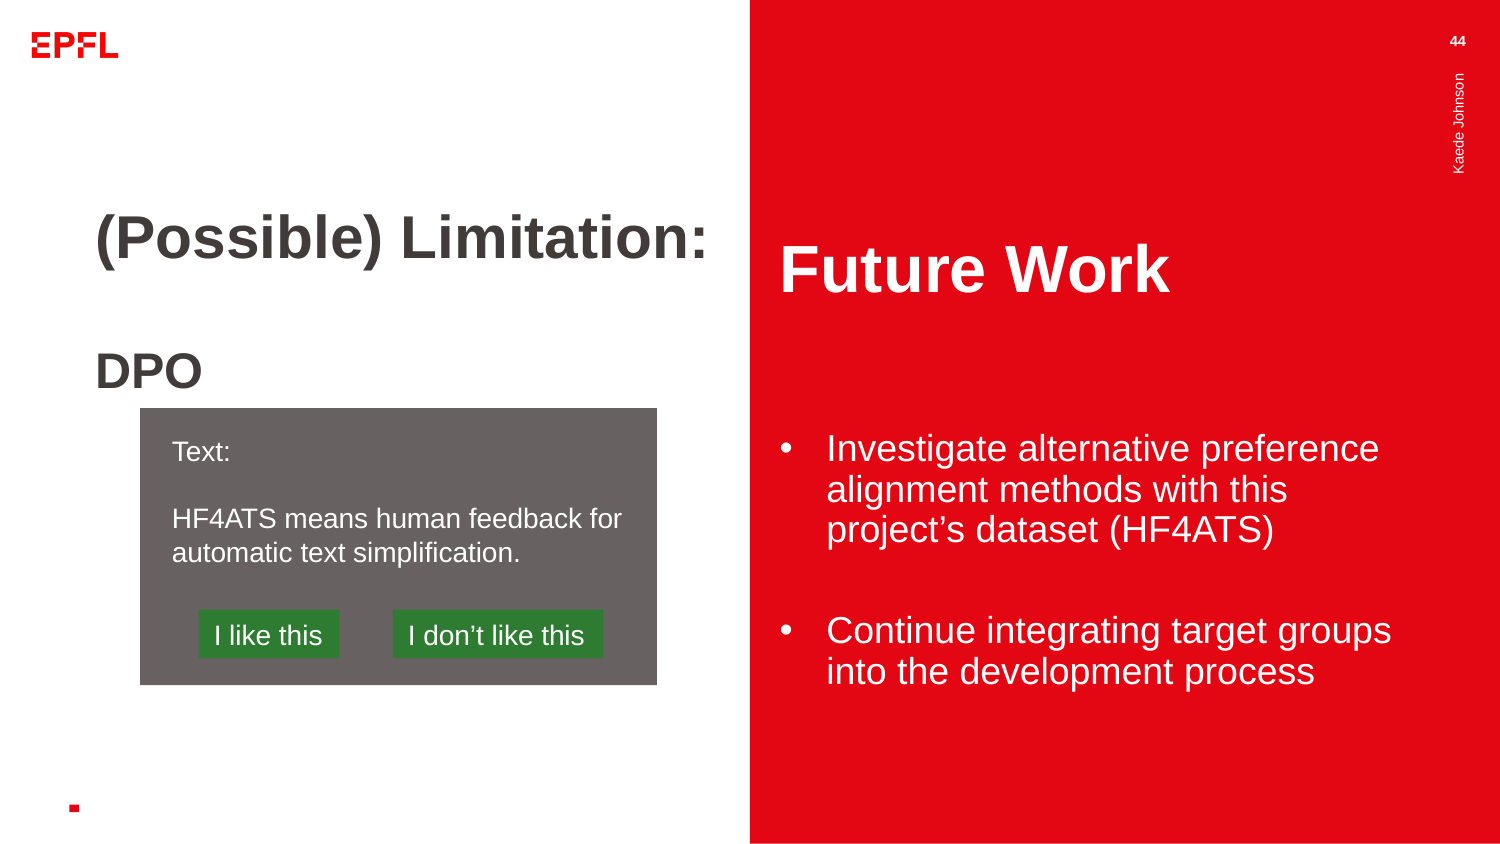

44
# Future Work
(Possible) Limitation:
DPO
Kaede Johnson

Investigate alternative preference alignment methods with this project’s dataset (HF4ATS)
Continue integrating target groups into the development process
Text:

HF4ATS means human feedback for automatic text simplification.
I like this
I don’t like this